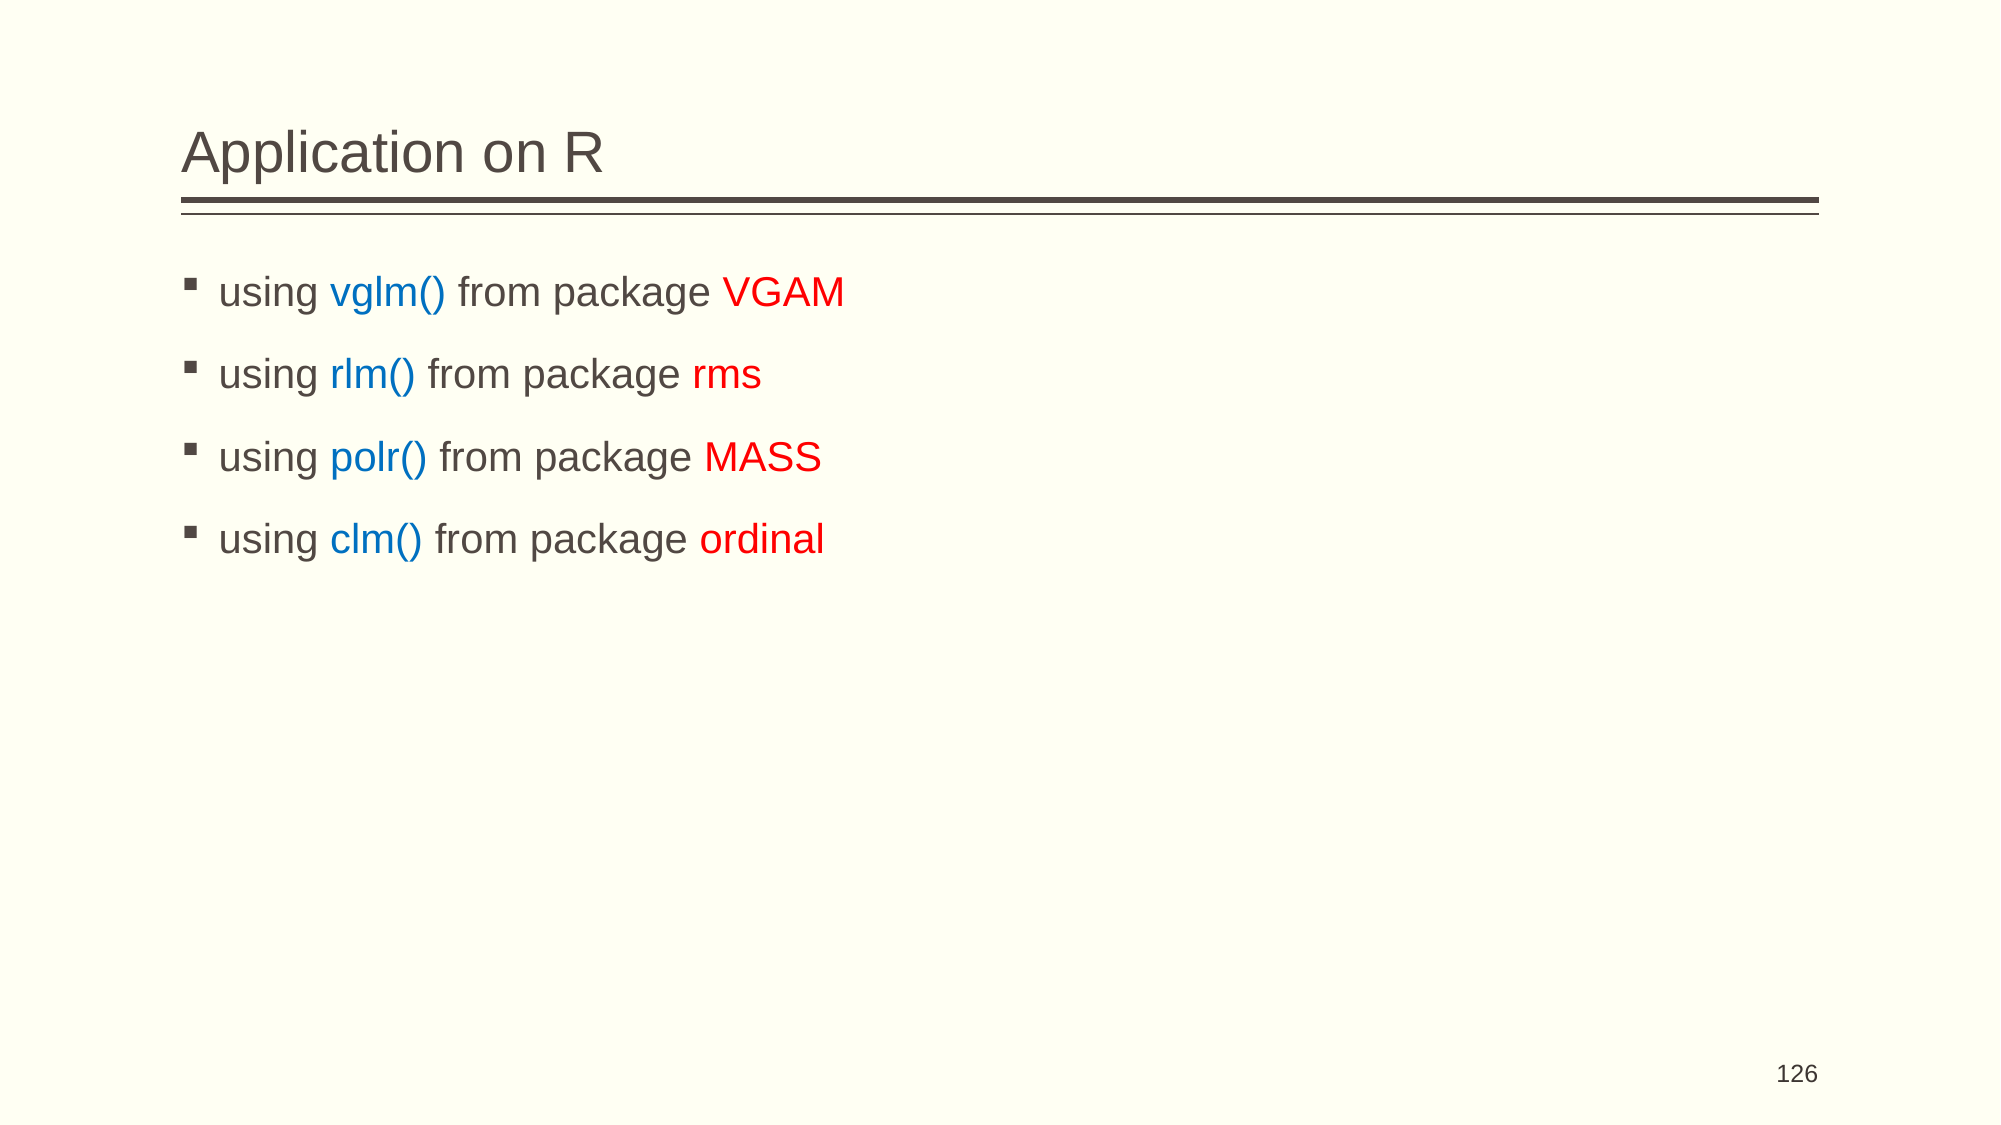

# Application on R
using vglm() from package VGAM
using rlm() from package rms
using polr() from package MASS
using clm() from package ordinal

126